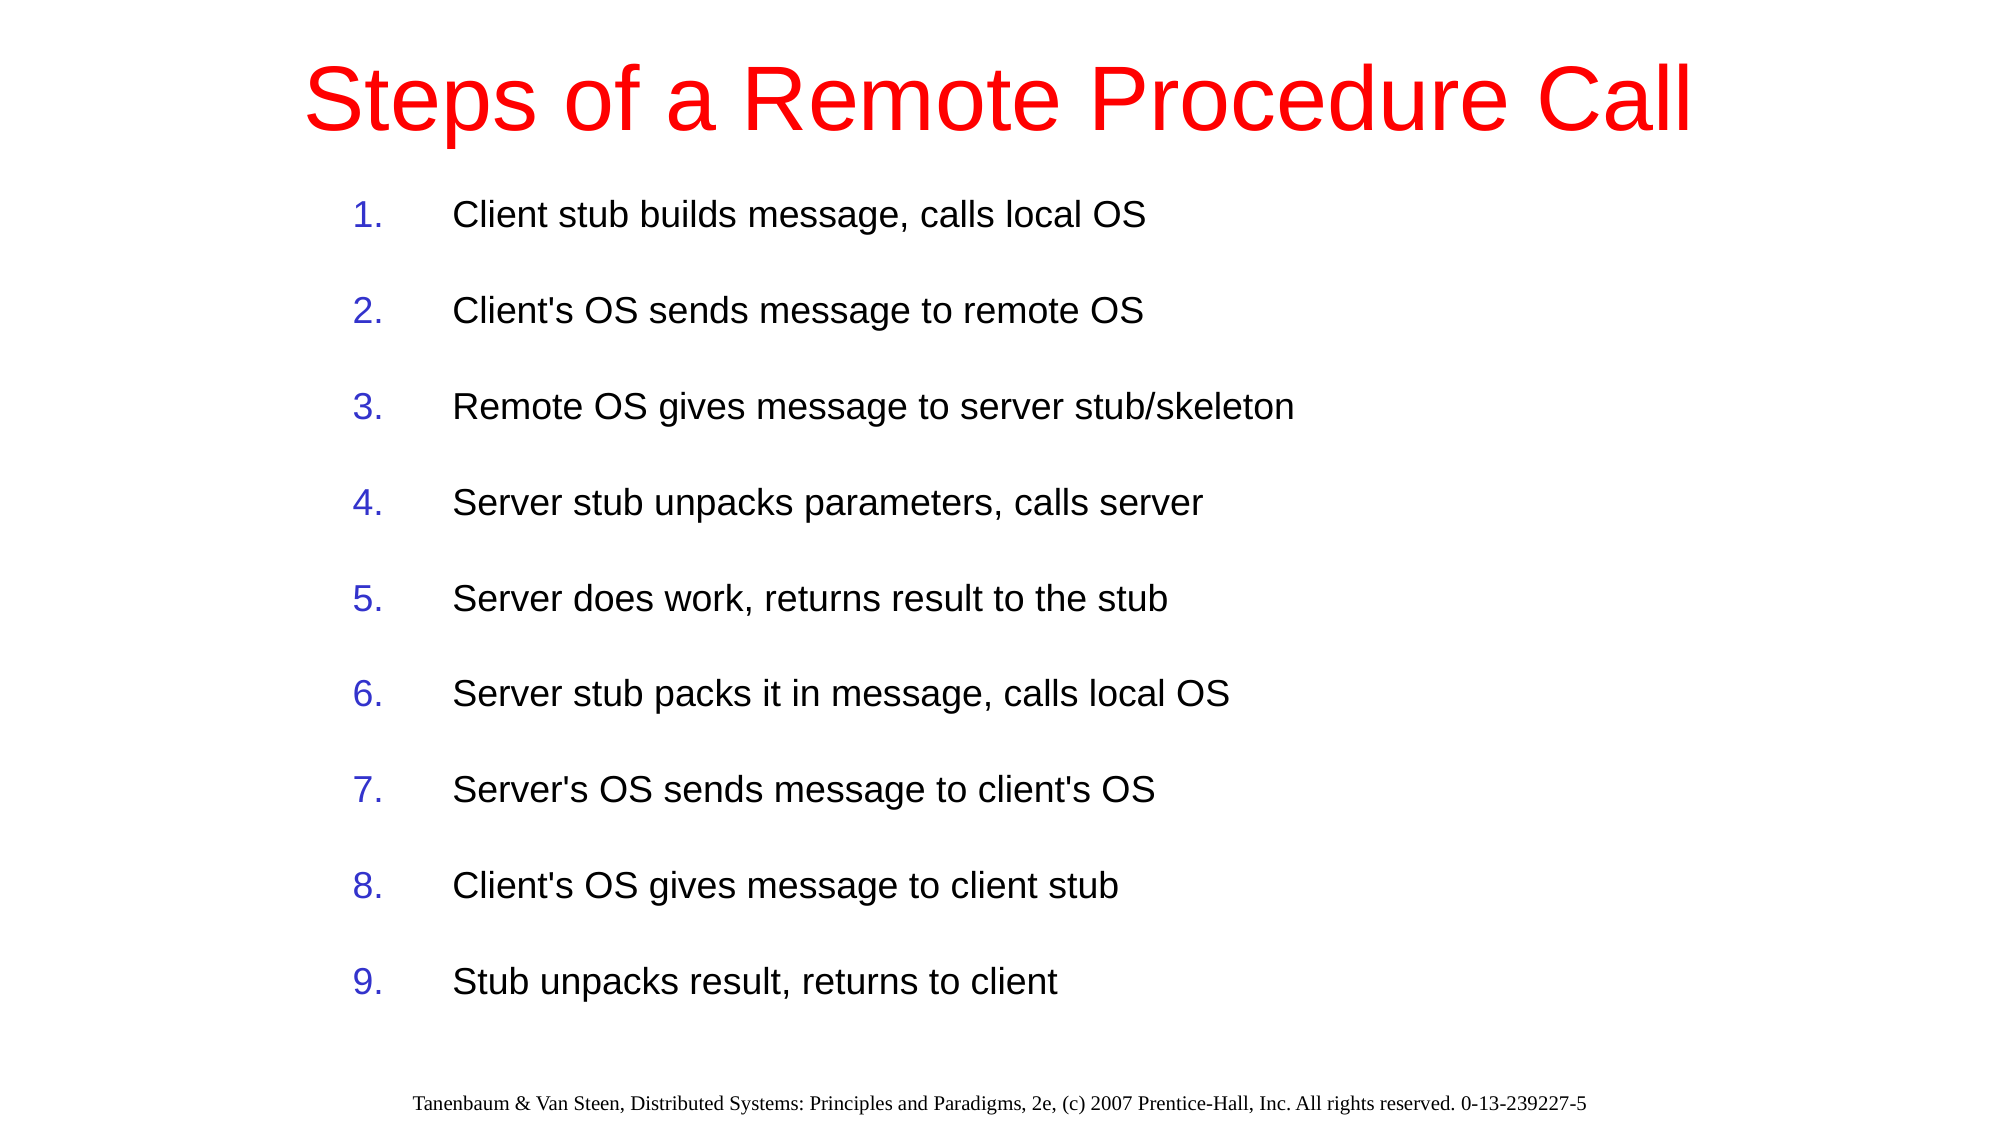

# Steps of a Remote Procedure Call
Client stub builds message, calls local OS

Client's OS sends message to remote OS

Remote OS gives message to server stub/skeleton

Server stub unpacks parameters, calls server

Server does work, returns result to the stub

Server stub packs it in message, calls local OS

Server's OS sends message to client's OS

Client's OS gives message to client stub

Stub unpacks result, returns to client
Tanenbaum & Van Steen, Distributed Systems: Principles and Paradigms, 2e, (c) 2007 Prentice-Hall, Inc. All rights reserved. 0-13-239227-5